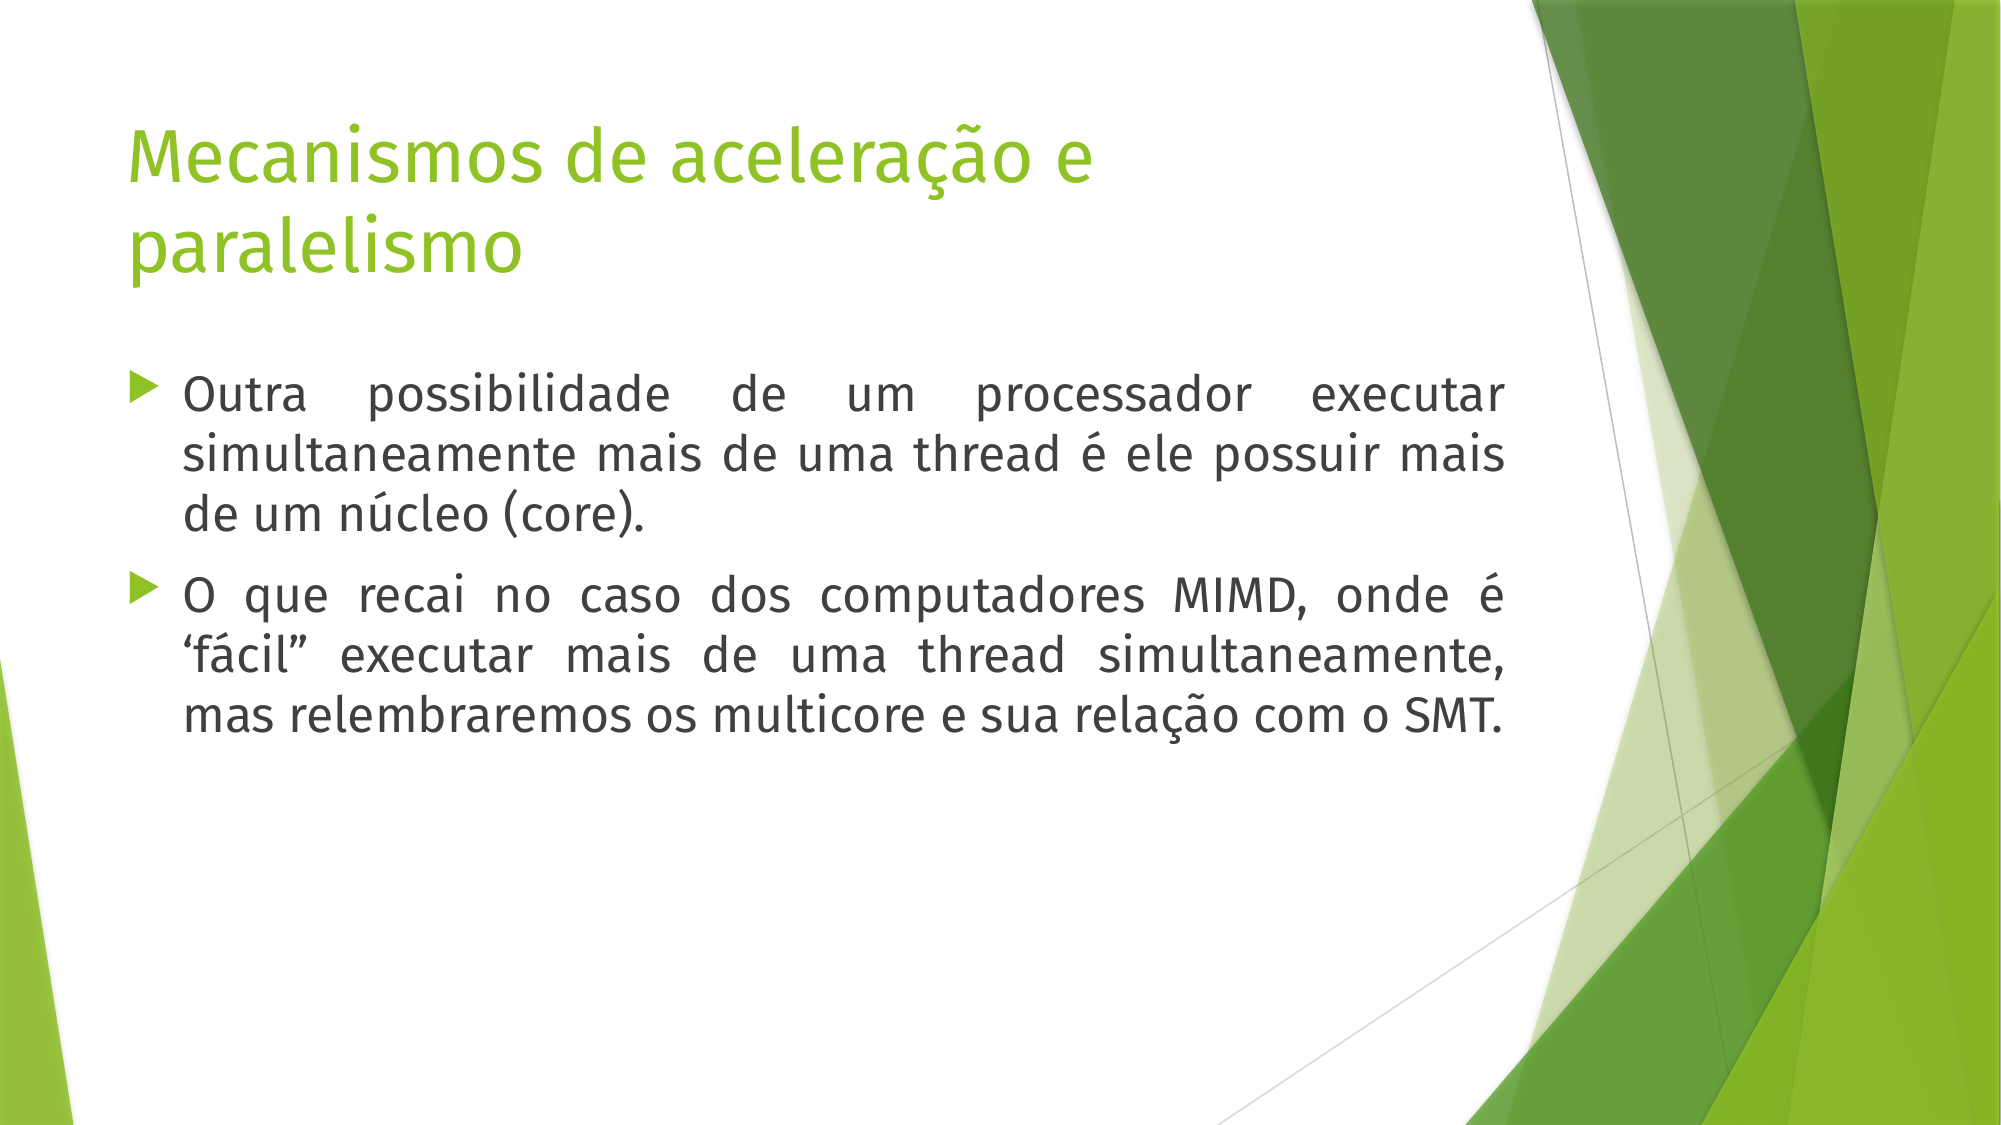

# Mecanismos de aceleração e paralelismo
Outra possibilidade de um processador executar simultaneamente mais de uma thread é ele possuir mais de um núcleo (core).
O que recai no caso dos computadores MIMD, onde é ‘fácil” executar mais de uma thread simultaneamente, mas relembraremos os multicore e sua relação com o SMT.